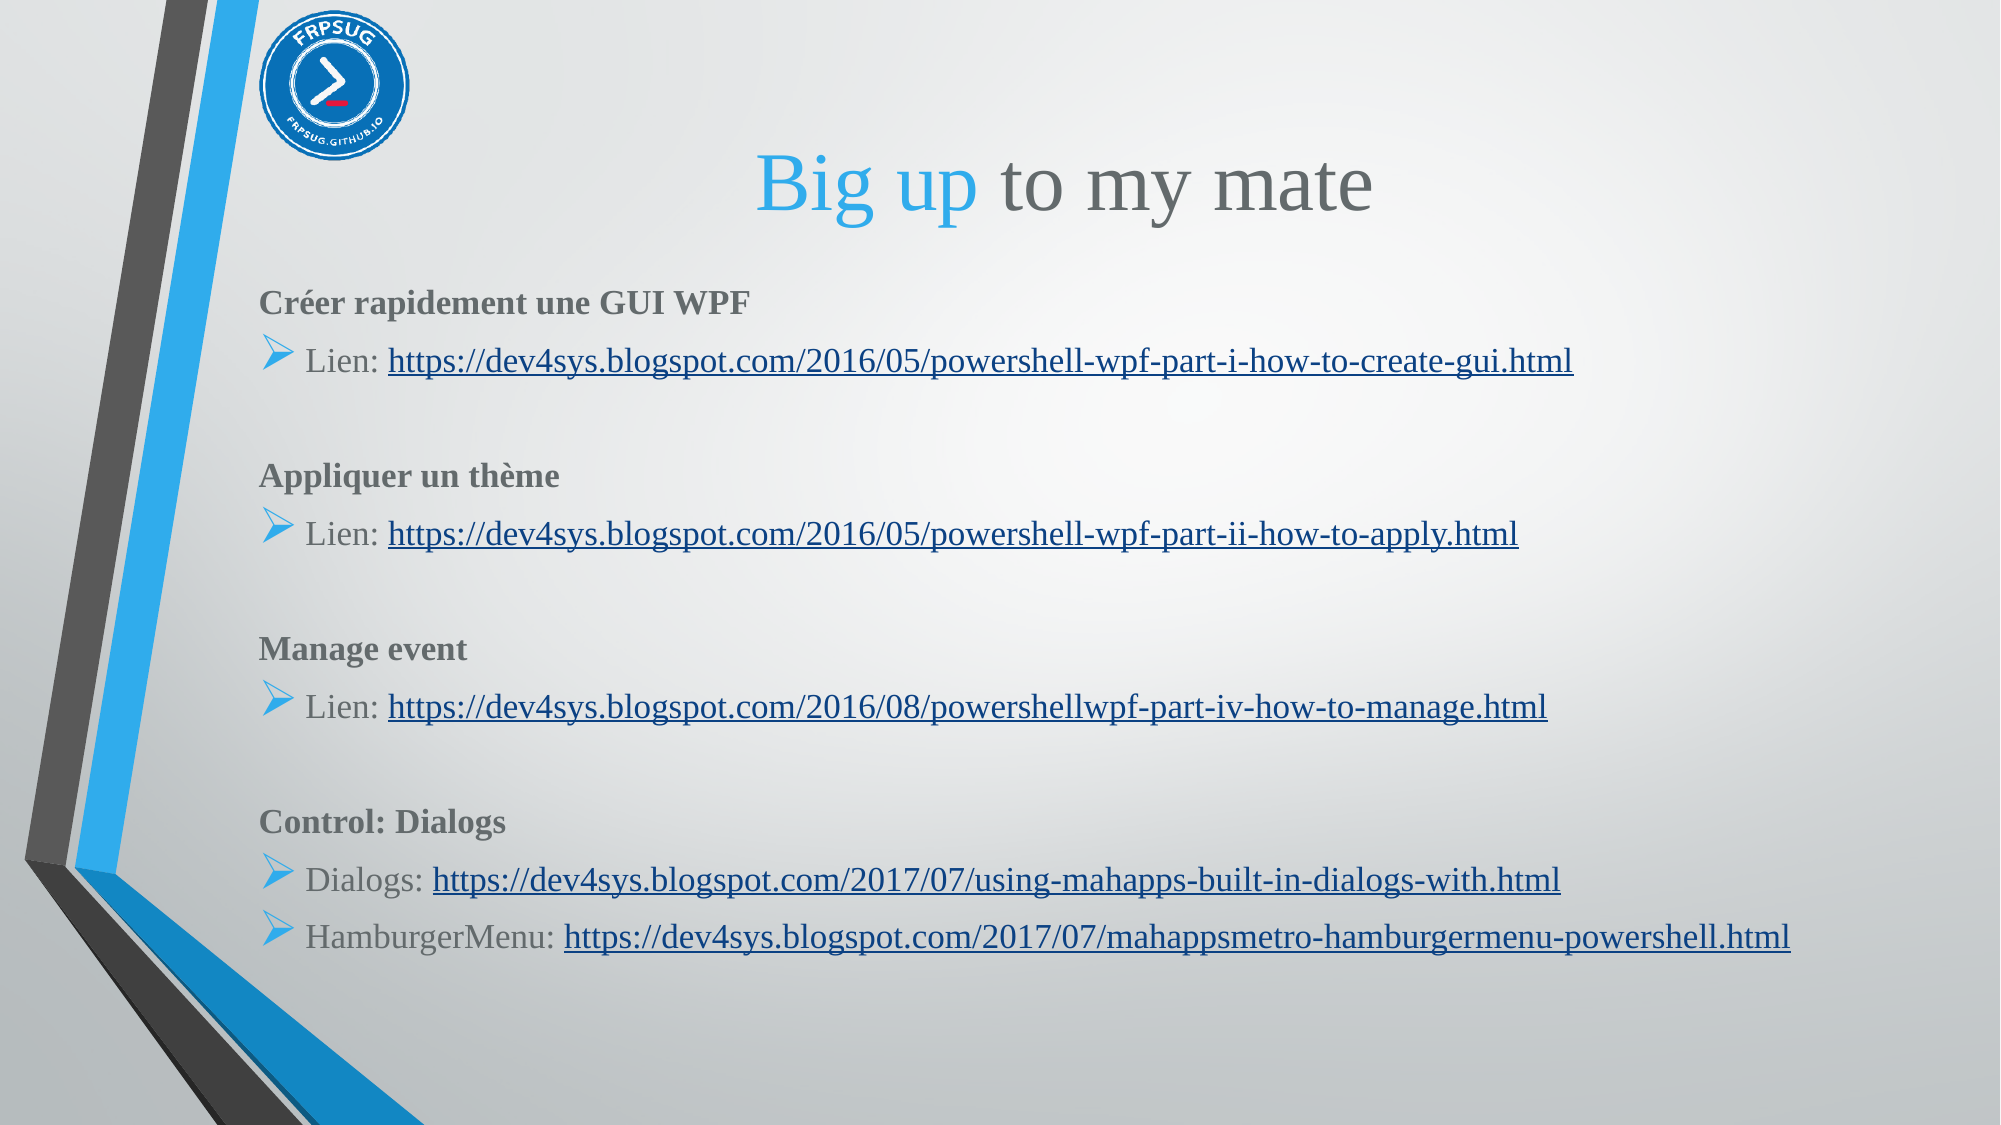

# Big up to my mate
Créer rapidement une GUI WPF
Lien: https://dev4sys.blogspot.com/2016/05/powershell-wpf-part-i-how-to-create-gui.html

Appliquer un thème
Lien: https://dev4sys.blogspot.com/2016/05/powershell-wpf-part-ii-how-to-apply.html

Manage event
Lien: https://dev4sys.blogspot.com/2016/08/powershellwpf-part-iv-how-to-manage.html

Control: Dialogs
Dialogs: https://dev4sys.blogspot.com/2017/07/using-mahapps-built-in-dialogs-with.html
HamburgerMenu: https://dev4sys.blogspot.com/2017/07/mahappsmetro-hamburgermenu-powershell.html